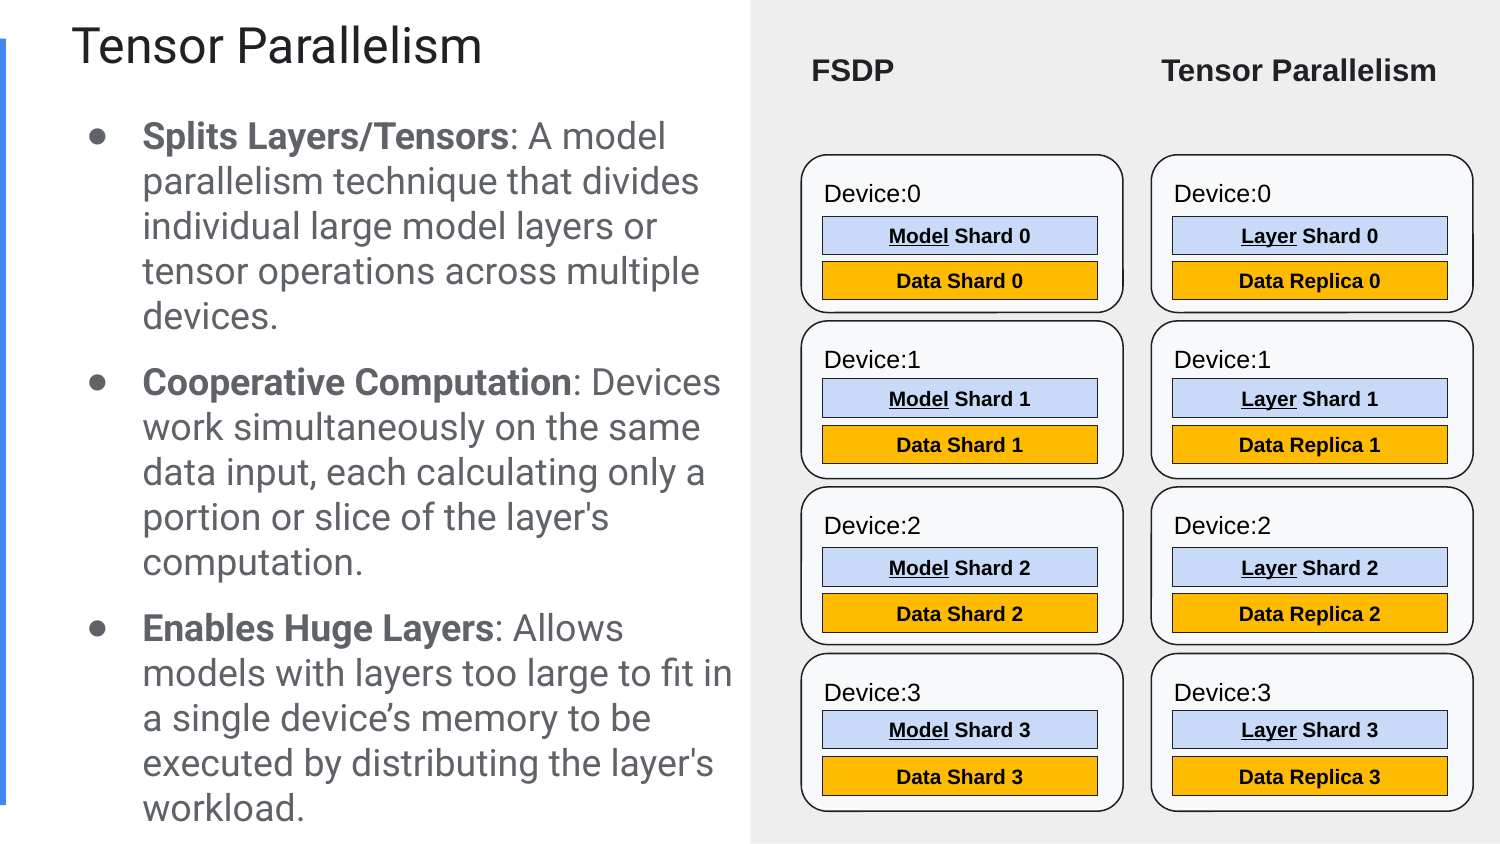

# Tensor Parallelism
FSDP
Device:0
Model Shard 0
Device:1
Model Shard 1
Device:2
Model Shard 2
Device:3
Model Shard 3
Tensor Parallelism
Device:0
Layer Shard 0
Device:1
Layer Shard 1
Device:2
Layer Shard 2
Device:3
Layer Shard 3
Splits Layers/Tensors: A model parallelism technique that divides individual large model layers or tensor operations across multiple devices.
Cooperative Computation: Devices work simultaneously on the same data input, each calculating only a portion or slice of the layer's computation.
Enables Huge Layers: Allows models with layers too large to fit in a single device’s memory to be executed by distributing the layer's workload.
Data Shard 0
Data Shard 1
Data Shard 2
Data Shard 3
Data Replica 0
Data Replica 1
Data Replica 2
Data Replica 3